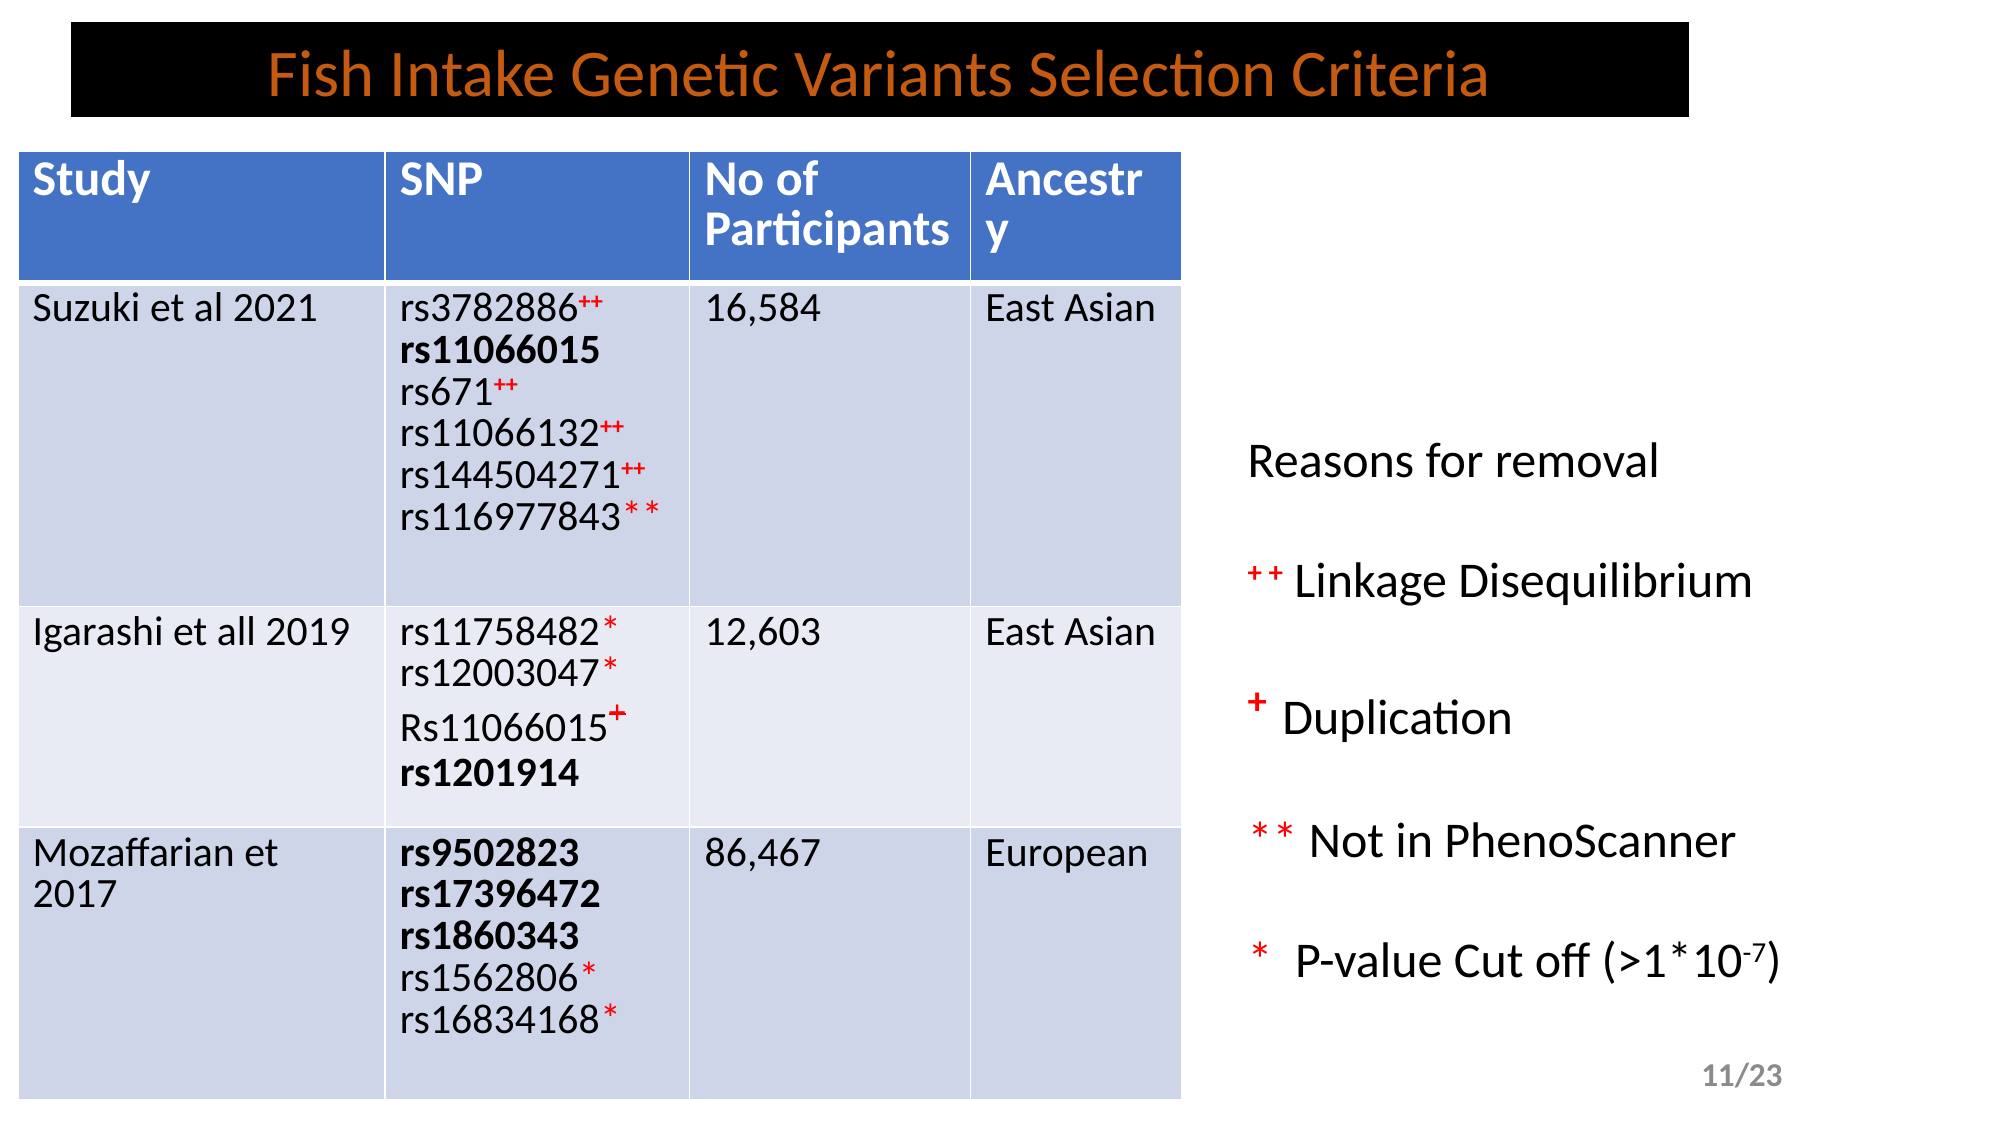

Fish Intake Genetic Variants Selection Criteria
| Study | SNP | No of Participants | Ancestry |
| --- | --- | --- | --- |
| Suzuki et al 2021 | rs3782886++ rs11066015 rs671++ rs11066132++ rs144504271++ rs116977843\*\* | 16,584 | East Asian |
| Igarashi et all 2019 | rs11758482\* rs12003047\* Rs11066015+ rs1201914 | 12,603 | East Asian |
| Mozaffarian et 2017 | rs9502823 rs17396472 rs1860343 rs1562806\* rs16834168\* | 86,467 | European |
Reasons for removal

+ + Linkage Disequilibrium

+  Duplication

** Not in PhenoScanner

*  P-value Cut off (>1*10-7)
11/23